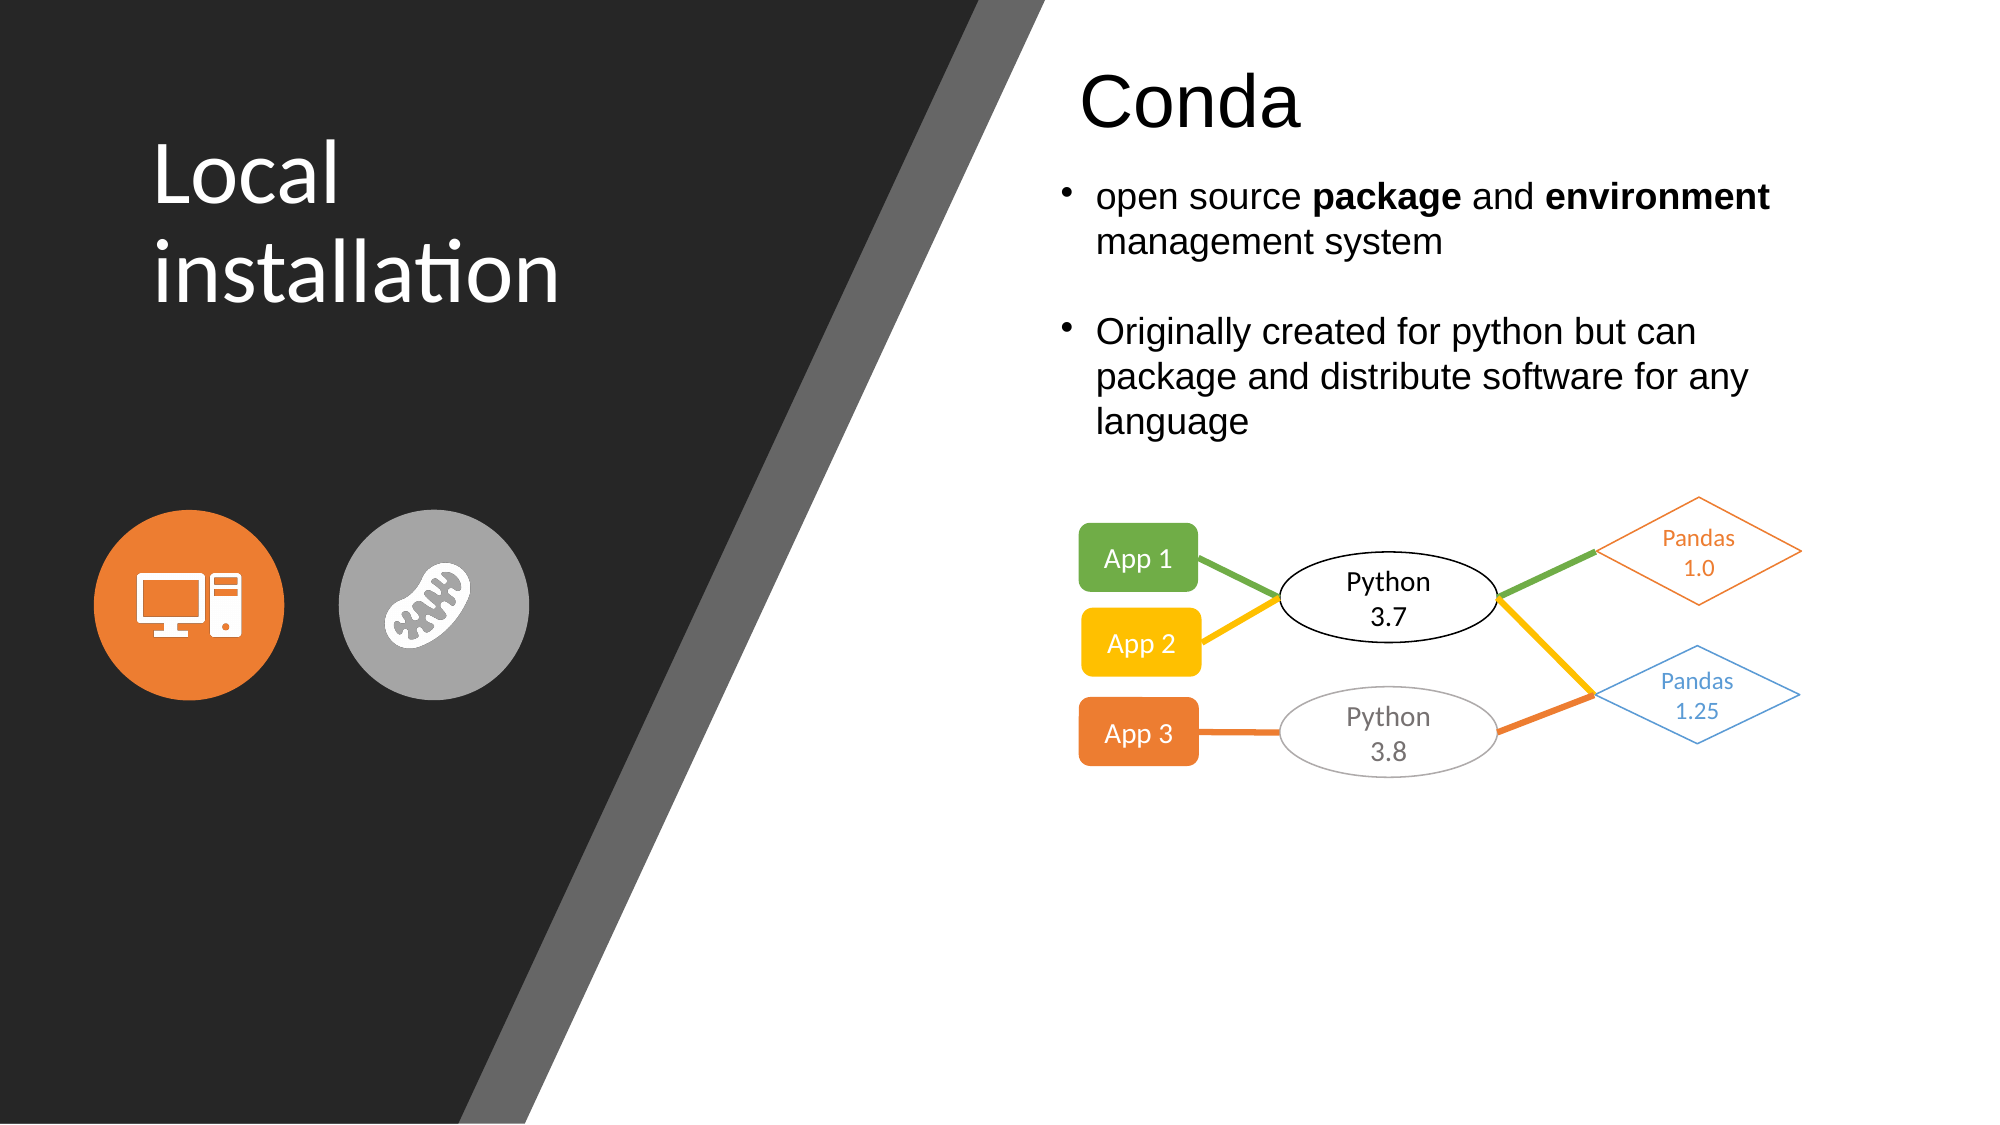

Conda
Local installation
open source package and environment management system
Originally created for python but can package and distribute software for any language
Pandas 1.0
App 1
Python 3.7
App 2
Pandas 1.25
Python 3.8
App 3